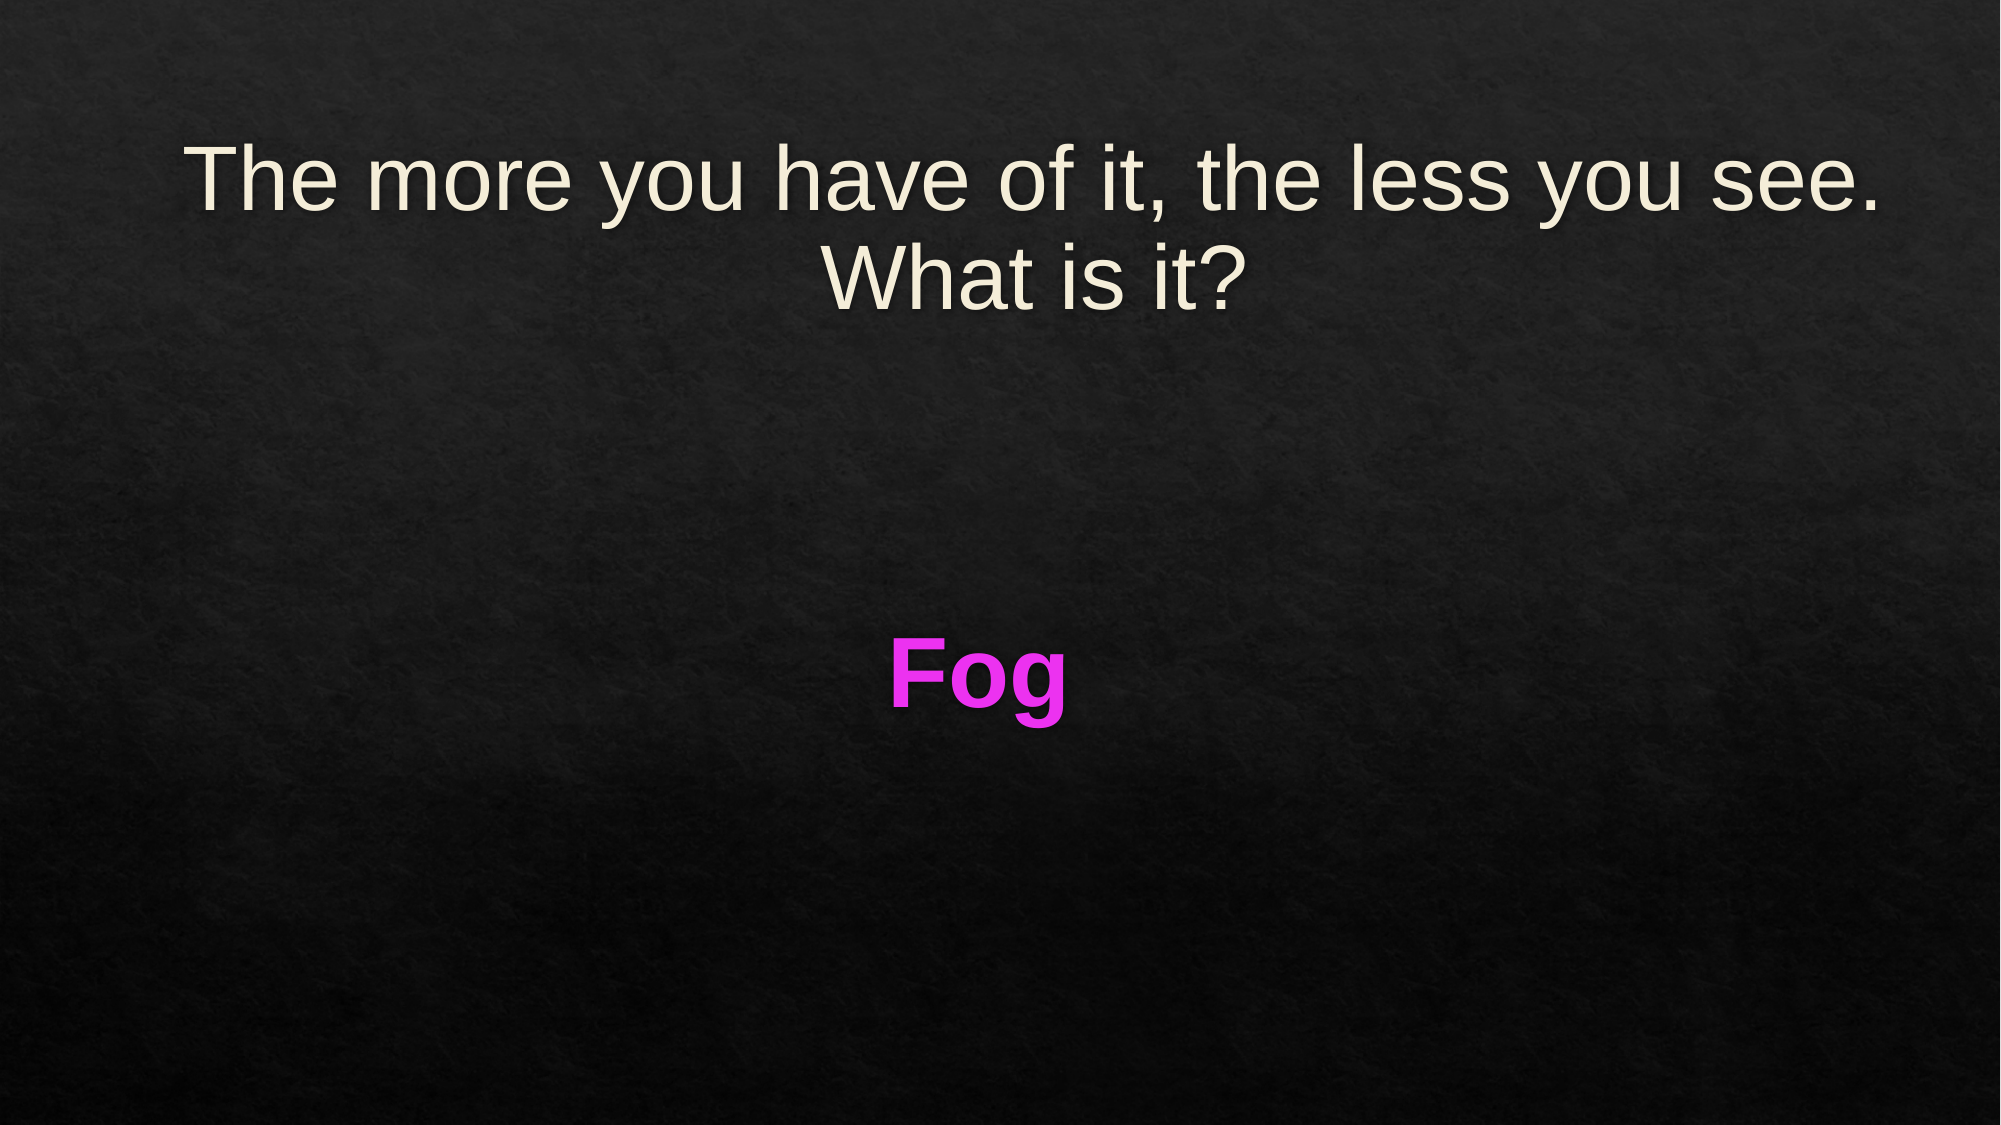

# The more you have of it, the less you see. What is it?
Fog